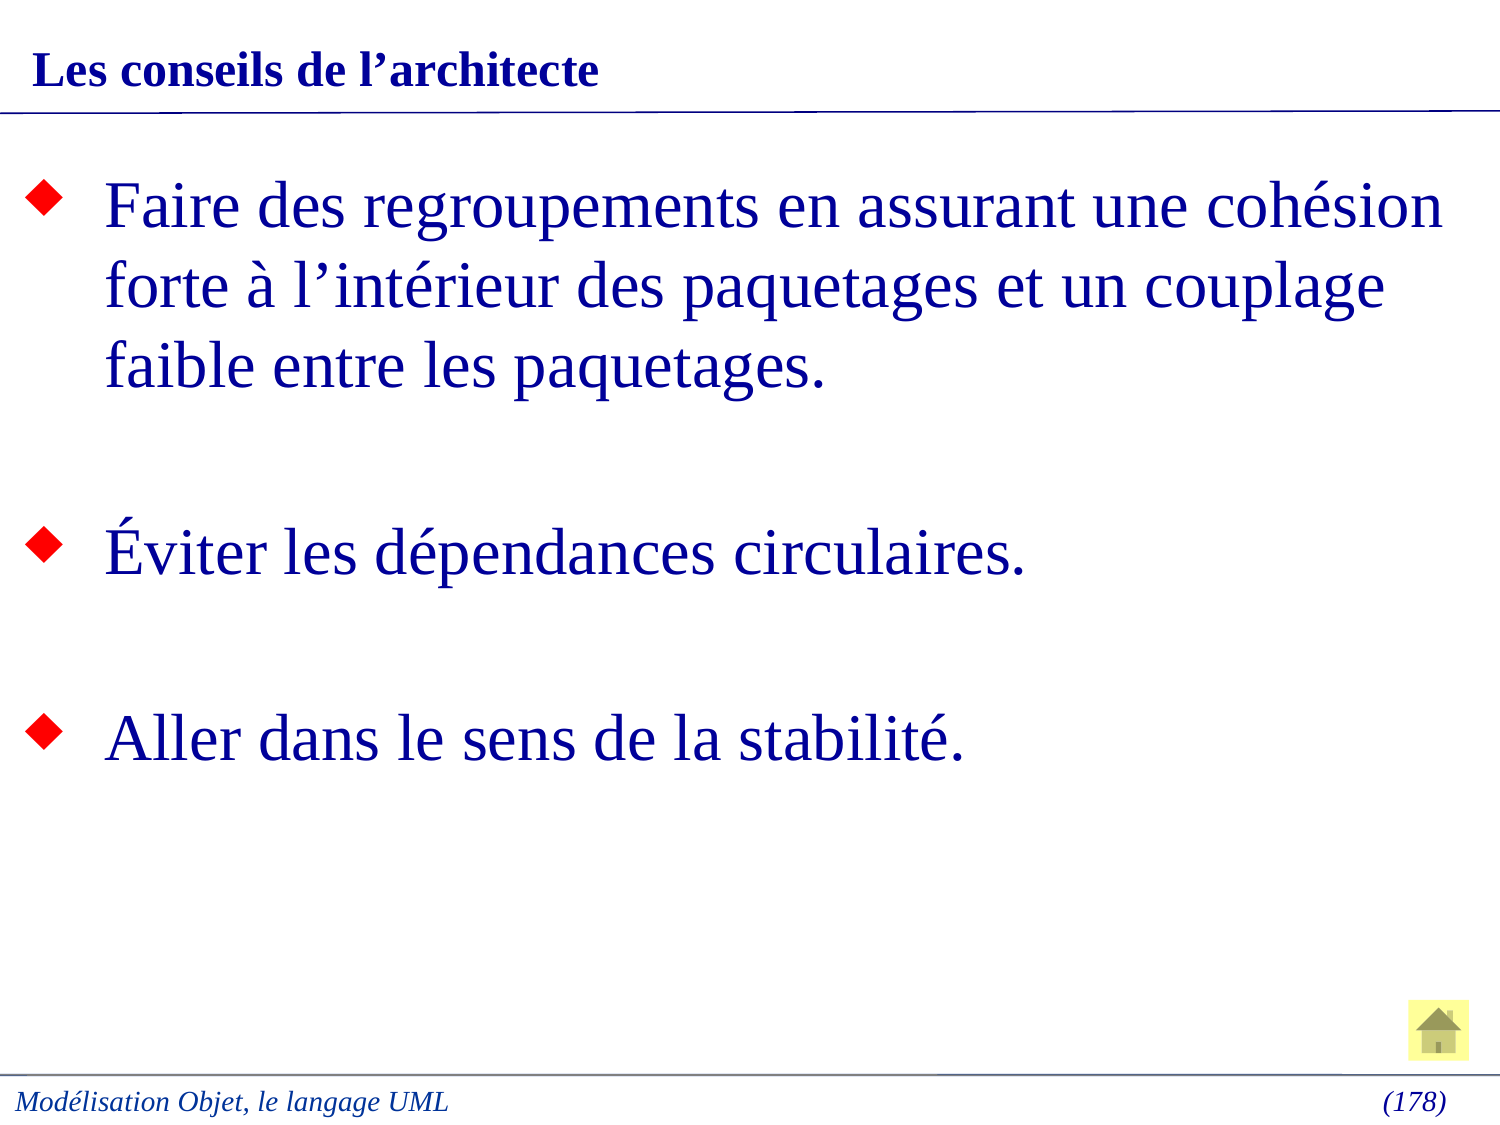

# Les conseils de l’architecte
Faire des regroupements en assurant une cohésion forte à l’intérieur des paquetages et un couplage faible entre les paquetages.

Éviter les dépendances circulaires.

Aller dans le sens de la stabilité.

Modélisation Objet, le langage UML
 (178)